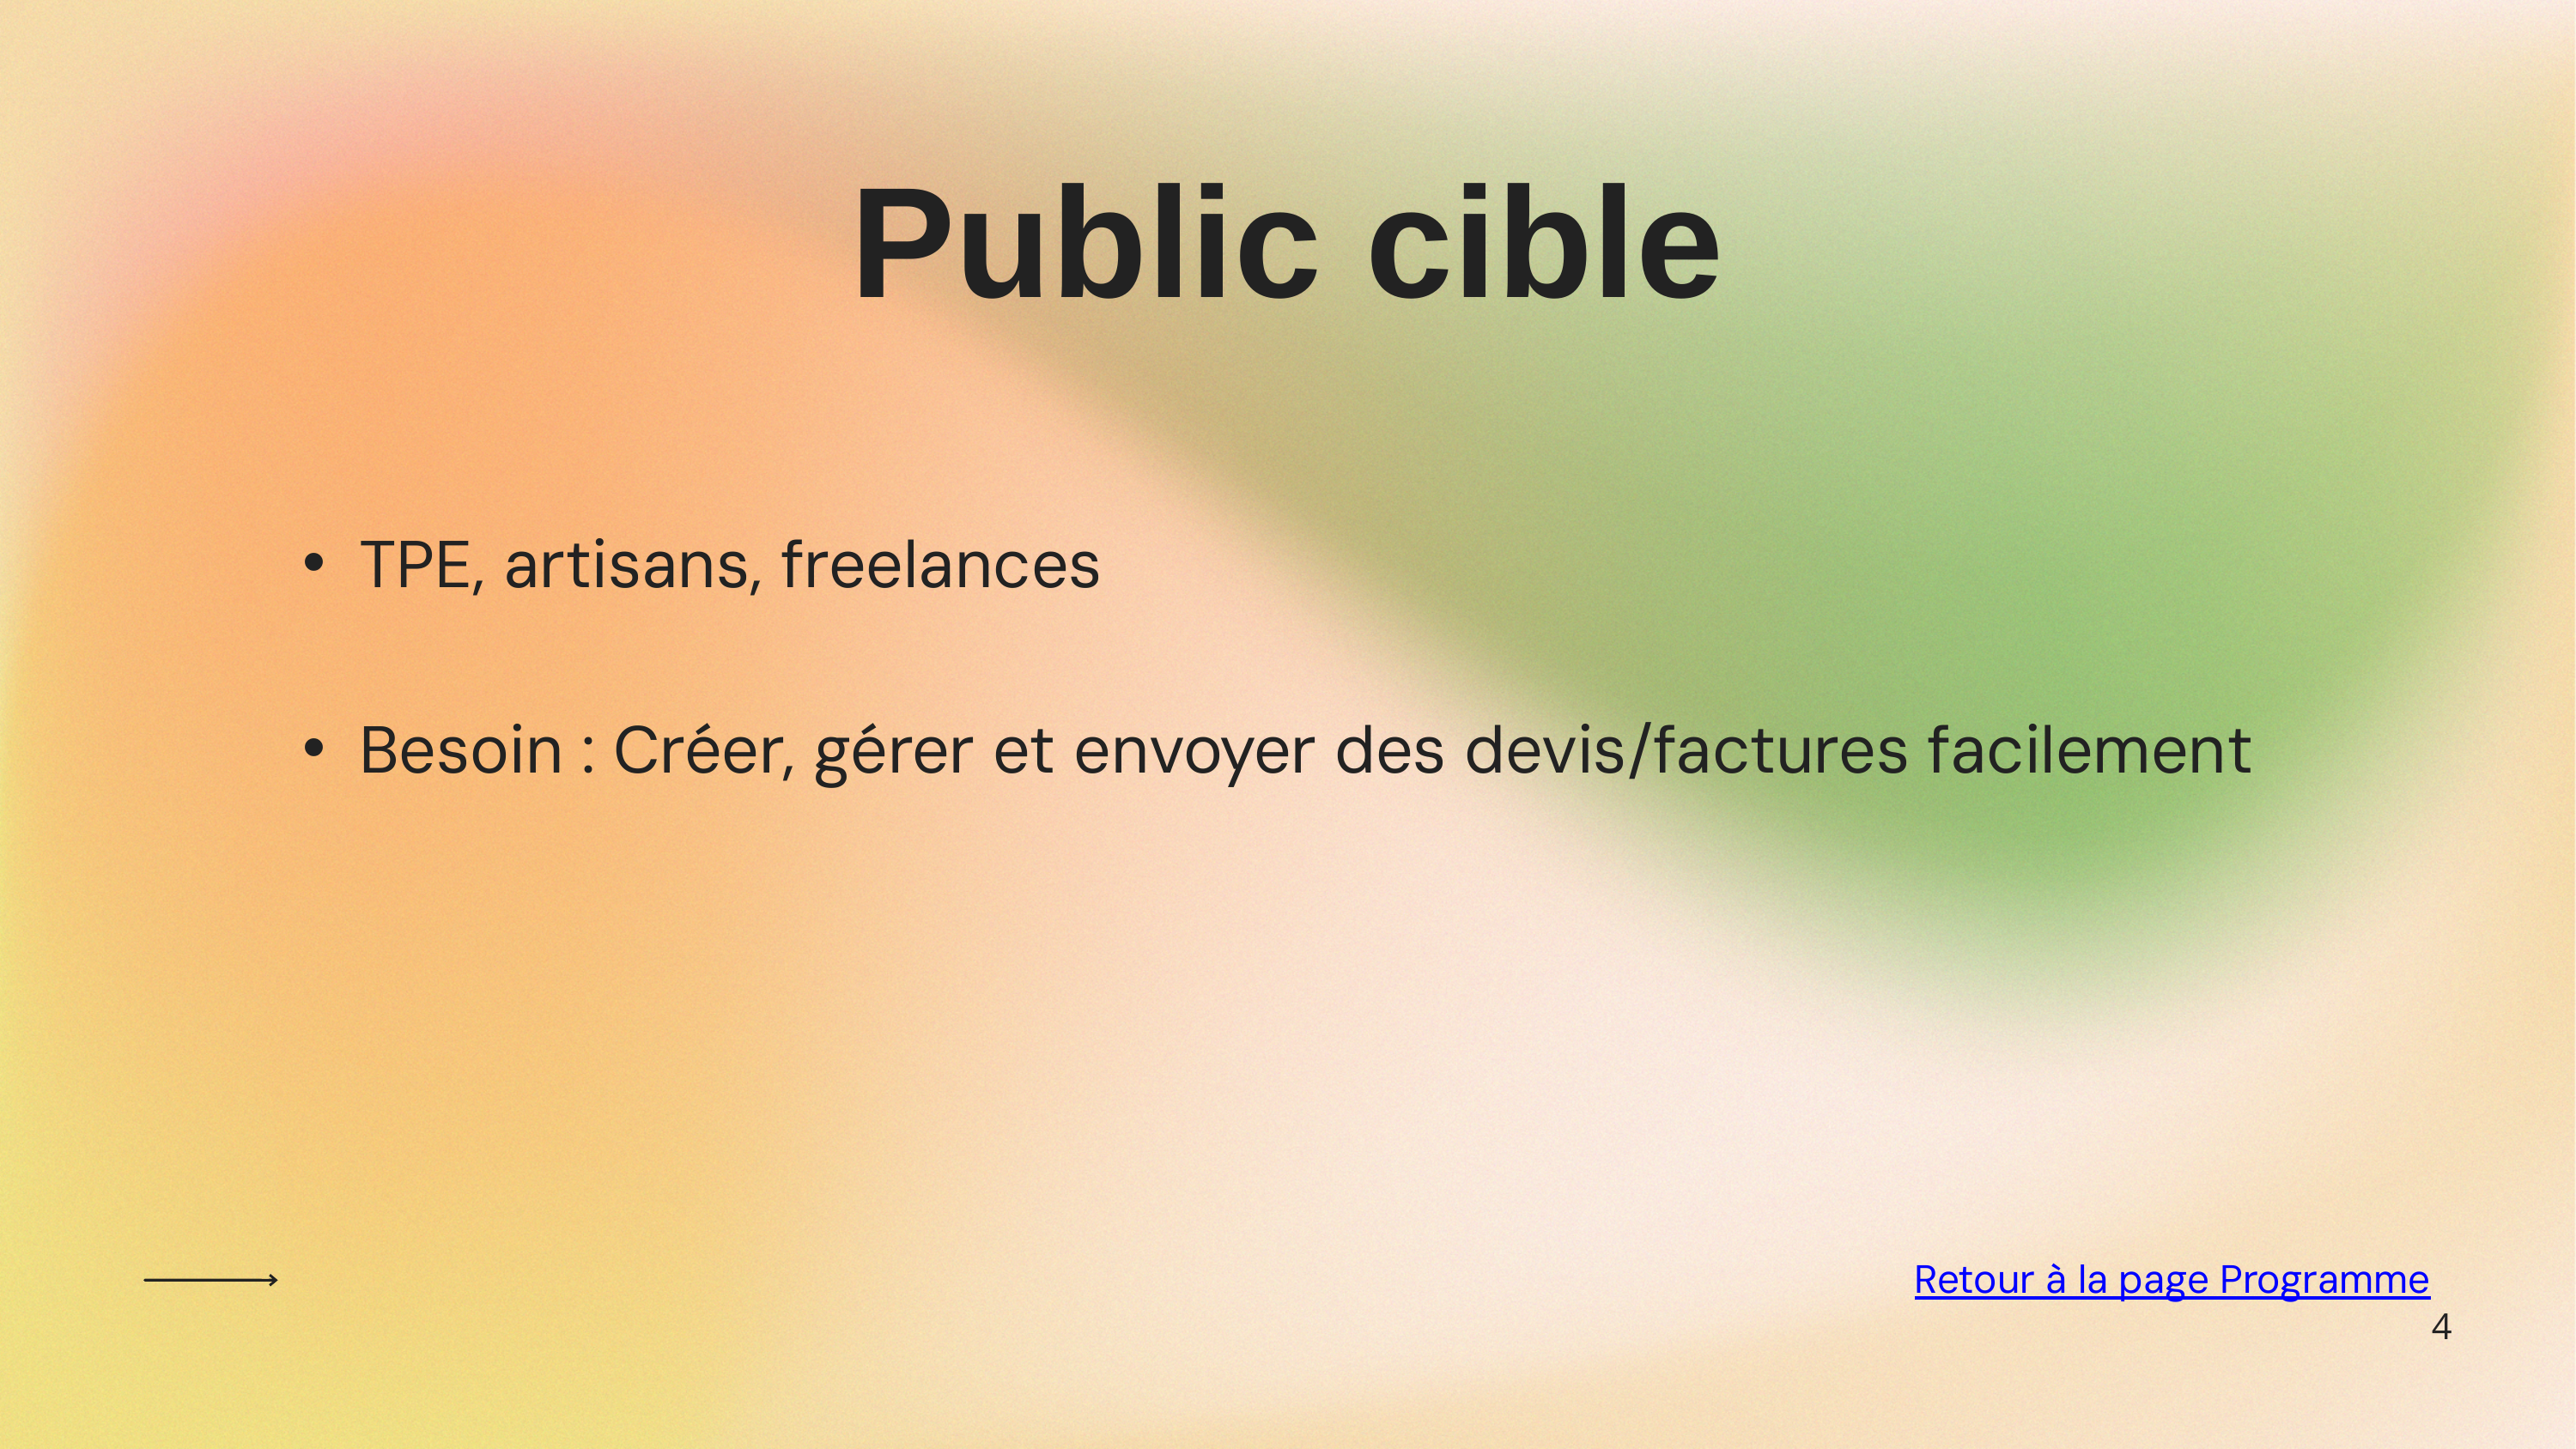

Public cible
TPE, artisans, freelances

Besoin : Créer, gérer et envoyer des devis/factures facilement

Retour à la page Programme

4